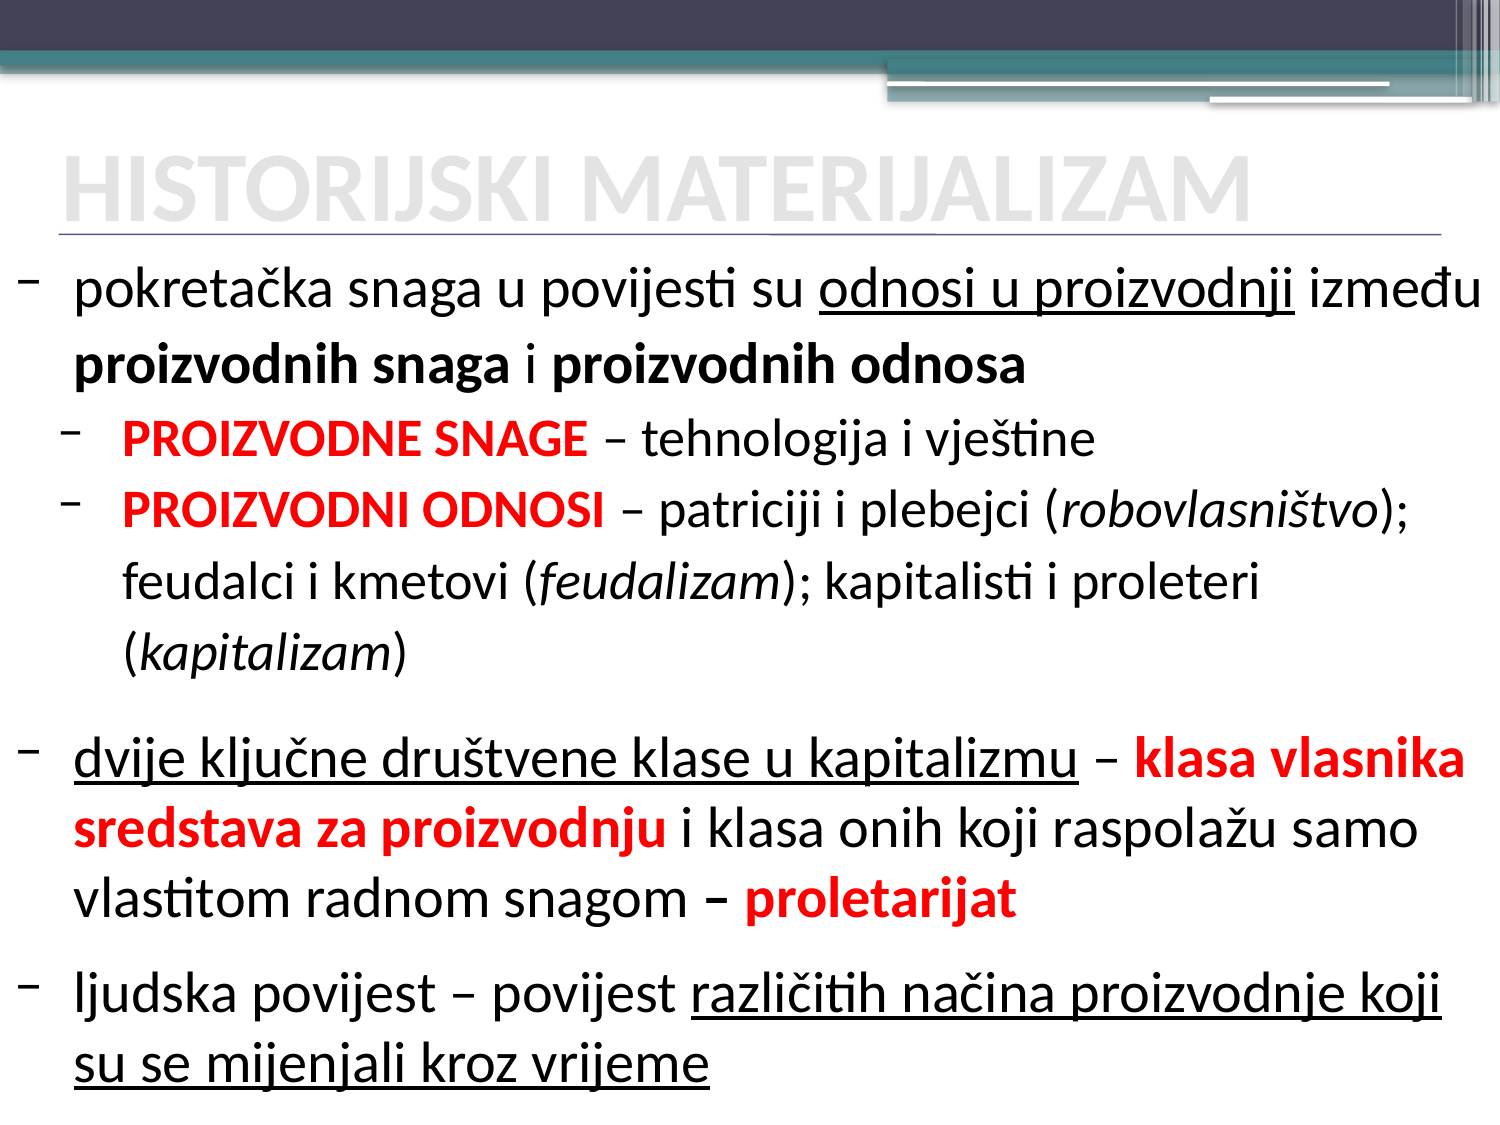

HISTORIJSKI MATERIJALIZAM
pokretačka snaga u povijesti su odnosi u proizvodnji između proizvodnih snaga i proizvodnih odnosa
PROIZVODNE SNAGE – tehnologija i vještine
PROIZVODNI ODNOSI – patriciji i plebejci (robovlasništvo); feudalci i kmetovi (feudalizam); kapitalisti i proleteri (kapitalizam)
dvije ključne društvene klase u kapitalizmu – klasa vlasnika sredstava za proizvodnju i klasa onih koji raspolažu samo vlastitom radnom snagom – proletarijat
ljudska povijest – povijest različitih načina proizvodnje koji su se mijenjali kroz vrijeme